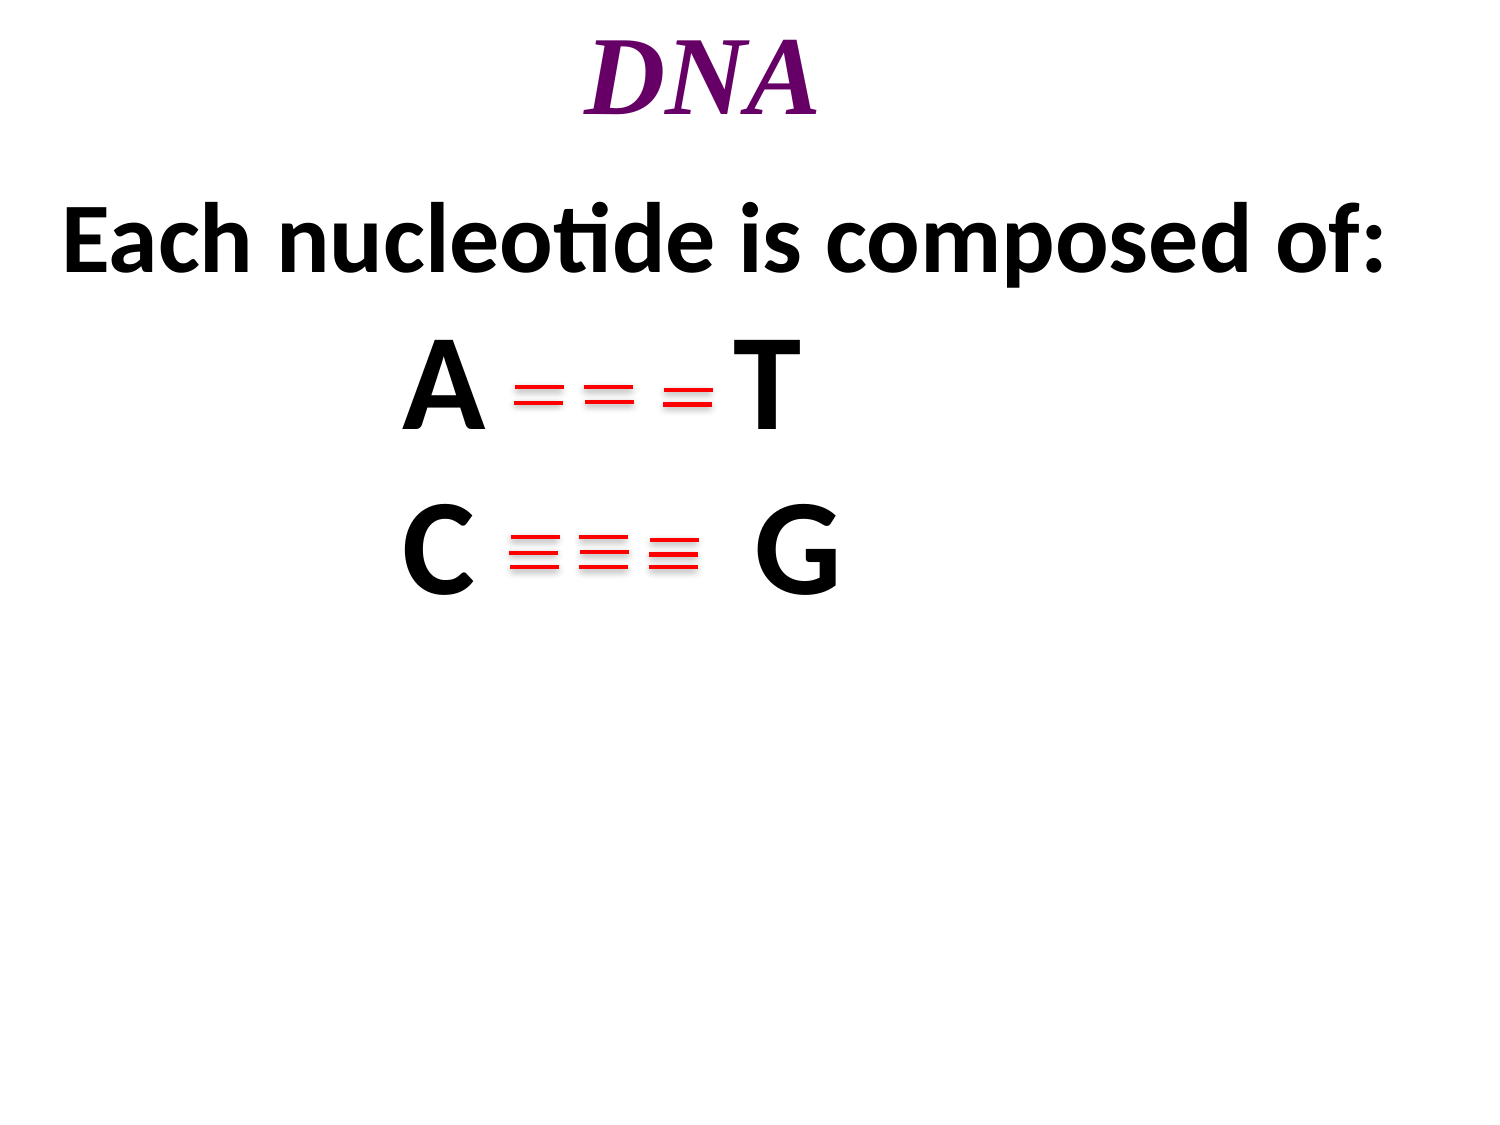

DNA
Each nucleotide is composed of:
           A        T
           C         G